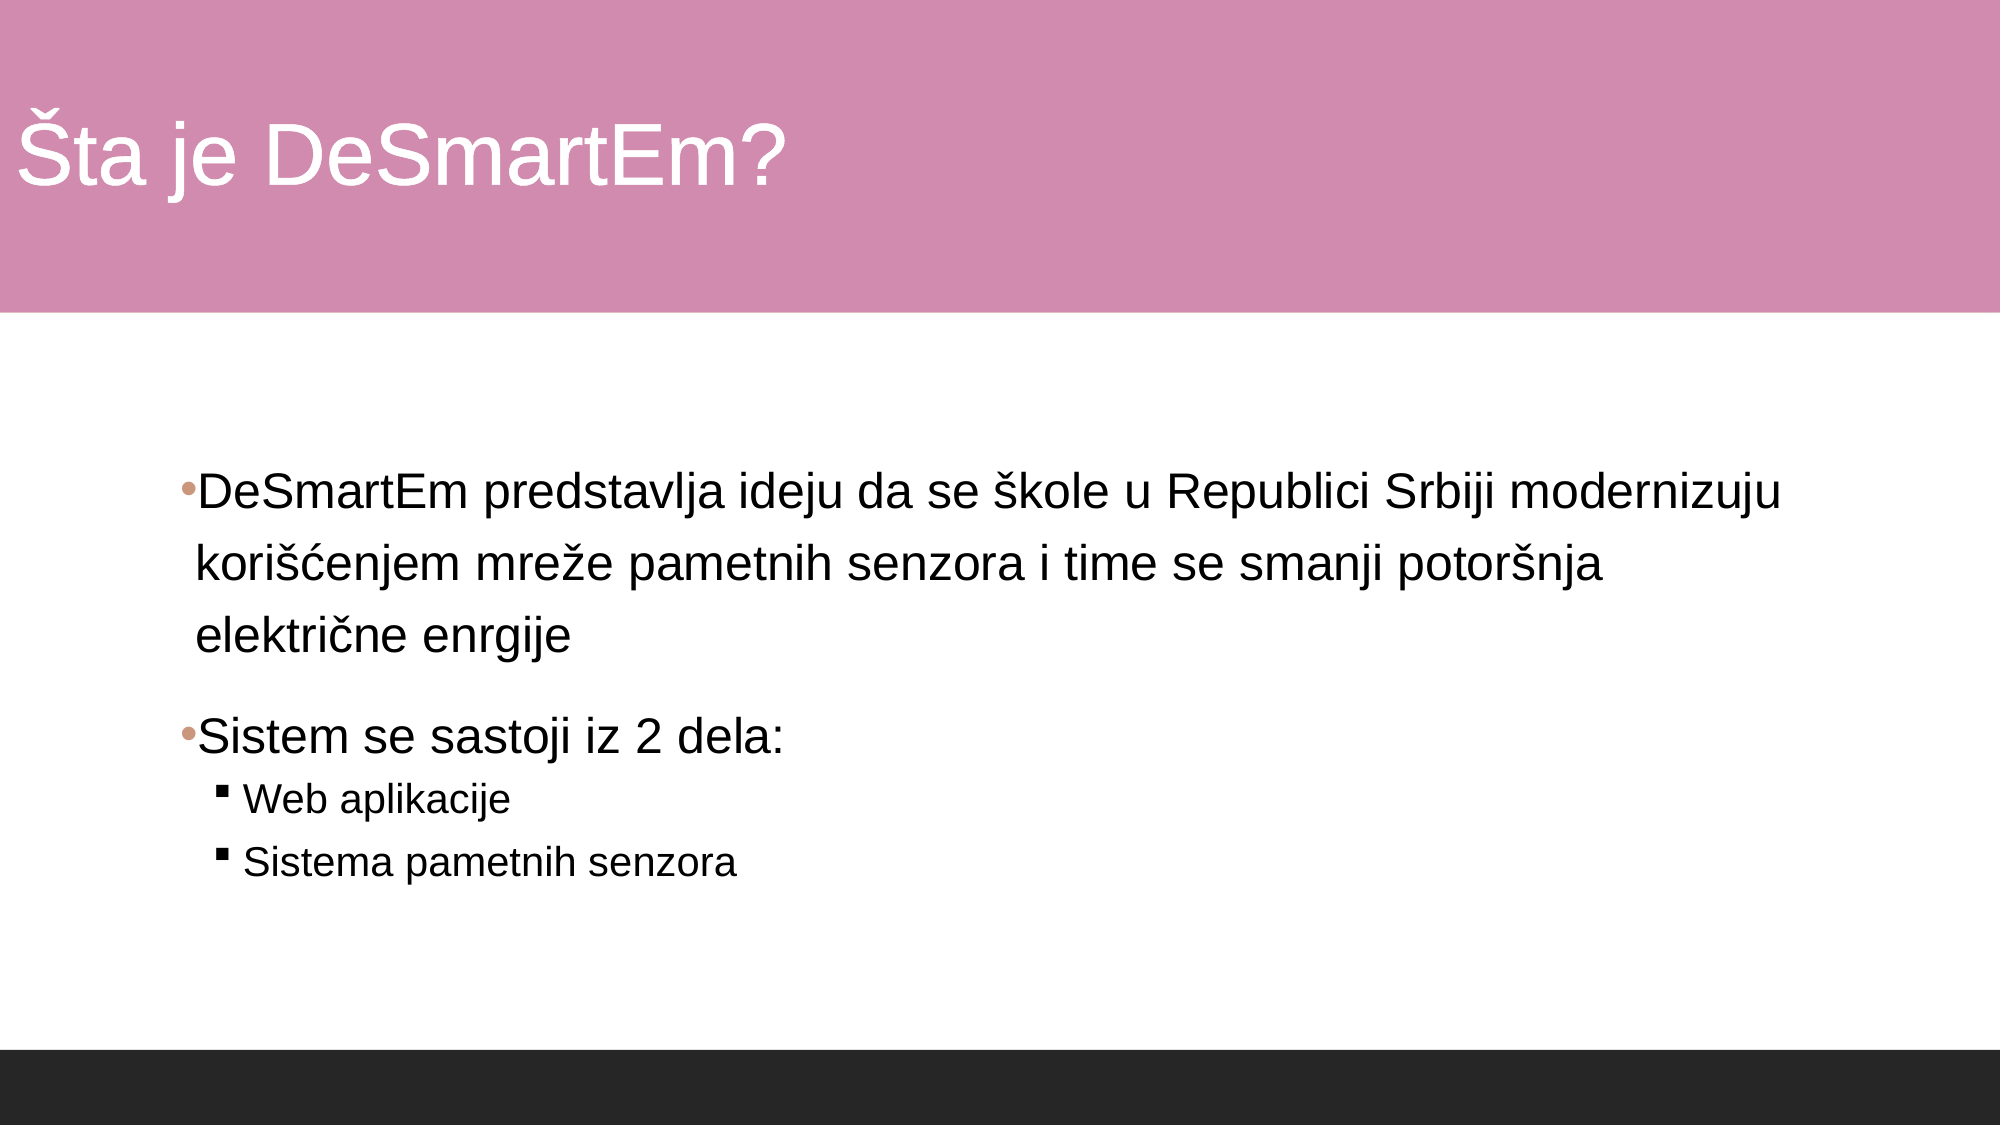

# Šta je DeSmartEm?

DeSmartEm predstavlja ideju da se škole u Republici Srbiji modernizuju korišćenjem mreže pametnih senzora i time se smanji potoršnja električne enrgije
Sistem se sastoji iz 2 dela:
Web aplikacije
Sistema pametnih senzora